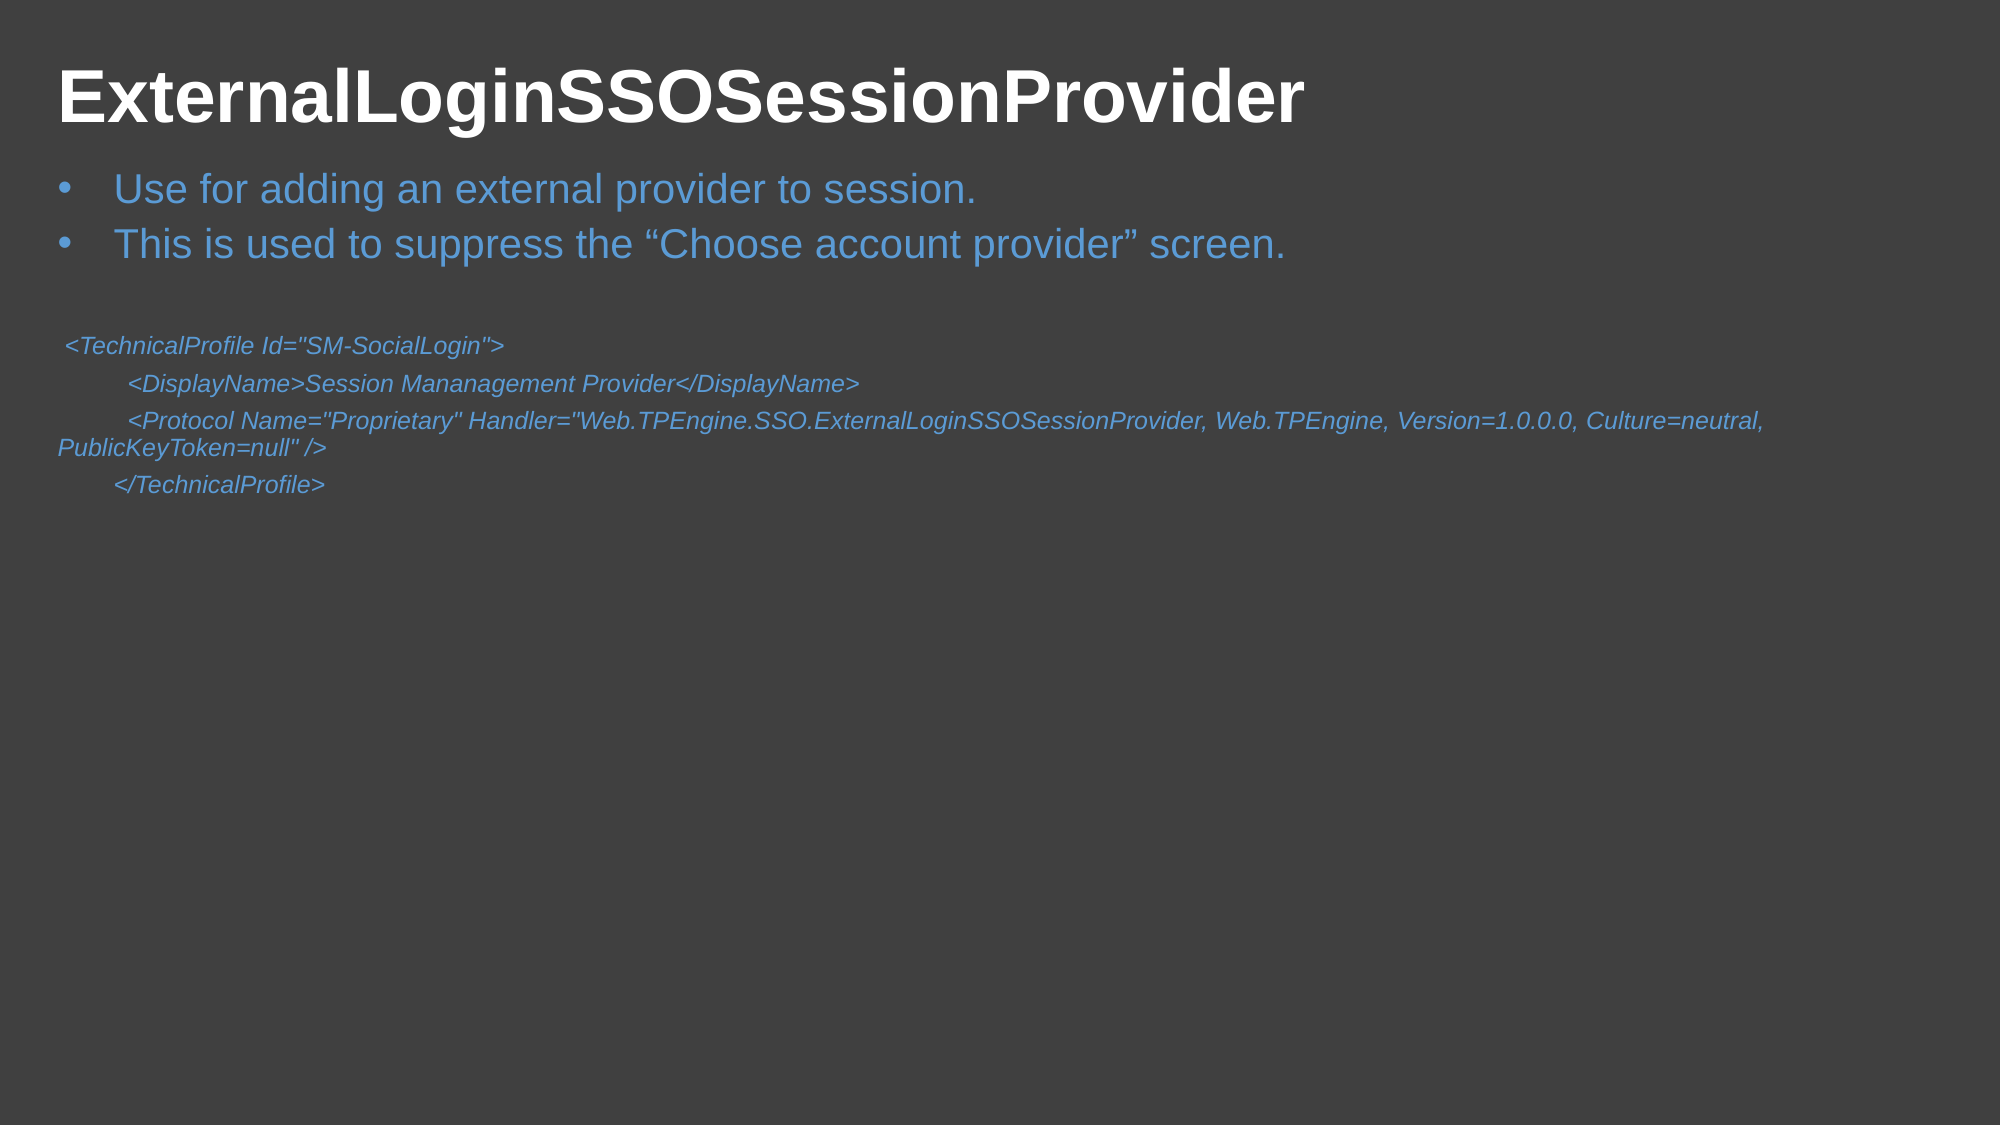

ExternalLoginSSOSessionProvider
Use for adding an external provider to session.
This is used to suppress the “Choose account provider” screen.

 <TechnicalProfile Id="SM-SocialLogin">
          <DisplayName>Session Mananagement Provider</DisplayName>
          <Protocol Name="Proprietary" Handler="Web.TPEngine.SSO.ExternalLoginSSOSessionProvider, Web.TPEngine, Version=1.0.0.0, Culture=neutral, PublicKeyToken=null" />
        </TechnicalProfile>